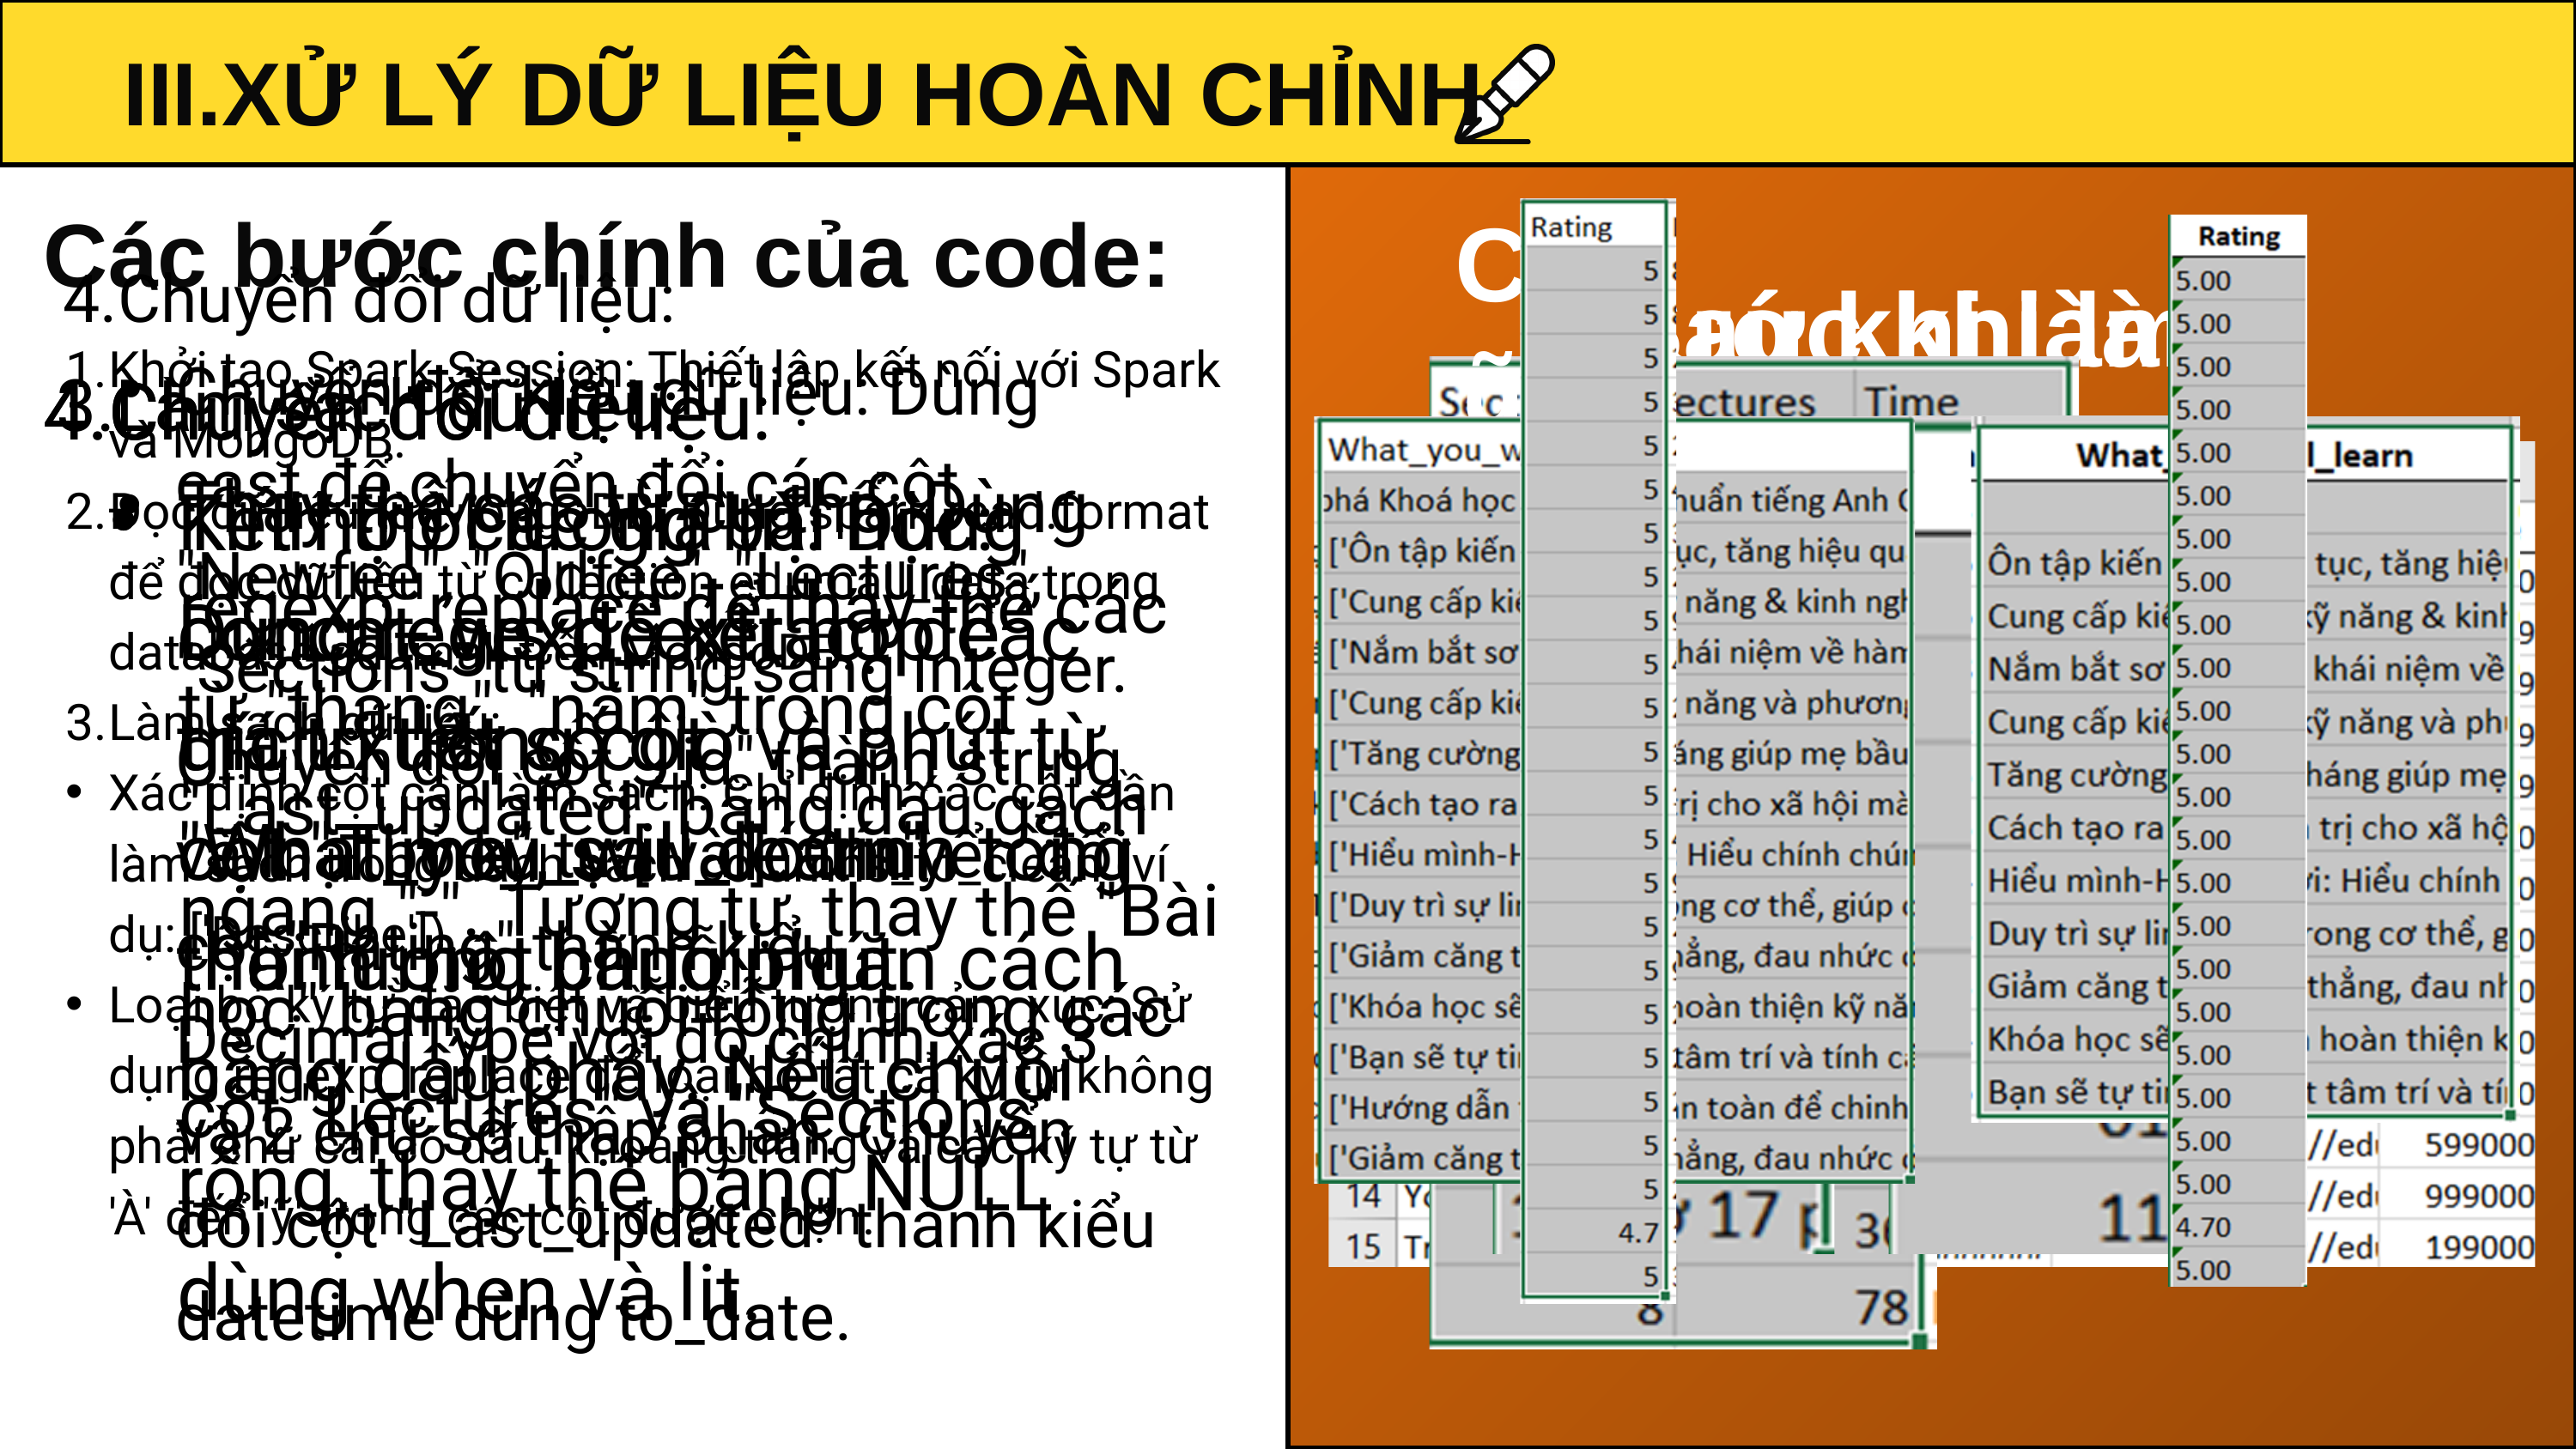

III.XỬ LÝ DỮ LIỆU HOÀN CHỈNH

Cũ
Các bước chính của code:

Khởi tạo Spark Session: Thiết lập kết nối với Spark và MongoDB.
Đọc dữ liệu từ MongoDB: Dùng spark.read.format để đọc dữ liệu từ collection edumall_data trong database edumall trên MongoDB.
Làm sạch dữ liệu:
Xác định cột cần làm sạch: Chỉ định các cột cần làm sạch trong danh sách columns_to_clean (ví dụ: ['Describe']).
Loại bỏ ký tự đặc biệt và biểu tượng cảm xúc: Sử dụng regexp_replace để loại bỏ tất cả ký tự không phải chữ cái có dấu, khoảng trắng và các ký tự từ 'À' đến 'ỹ' trong các cột được chọn.

4.Chuyển đổi dữ liệu:
Chuyển đổi kiểu dữ liệu: Dùng cast để chuyển đổi các cột "Newfee", "Oldfee", "Lectures", "Sections" từ string sang integer. Chuyển đổi cột "_id" thành string và loại bỏ ký tự [ và ]. Chuyển đổi cột "Rating" thành kiểu DecimalType với độ chính xác 3 và 2 chữ số thập phân. Chuyển đổi cột "Last_updated" thành kiểu datetime dùng to_date.
Trước khi làm sạch
Sau khi làm sạch

3.Làm sạch dữ liệu:
Thay thế các từ cụ thể: Dùng regexp_replace để thay thế các từ "tháng", "năm" trong cột "Last_updated" bằng dấu gạch ngang "-". Tương tự, thay thế "Bài học" bằng chuỗi rỗng trong các cột "Lectures" và "Sections".
4.Chuyển đổi dữ liệu:
Tính thời lượng bài học: Dùng regexp_extract để trích xuất số giờ và phút từ cột "Time", sau đó tính tổng thời lượng bằng phút.
4.Chuyển đổi dữ liệu:
Kết hợp các giá trị: Dùng concat_ws để kết hợp các giá trị trong cột "What_you_will_learn" thành một chuỗi ngăn cách bằng dấu phẩy. Nếu chuỗi rỗng, thay thế bằng NULL dùng when và lit.

Mới